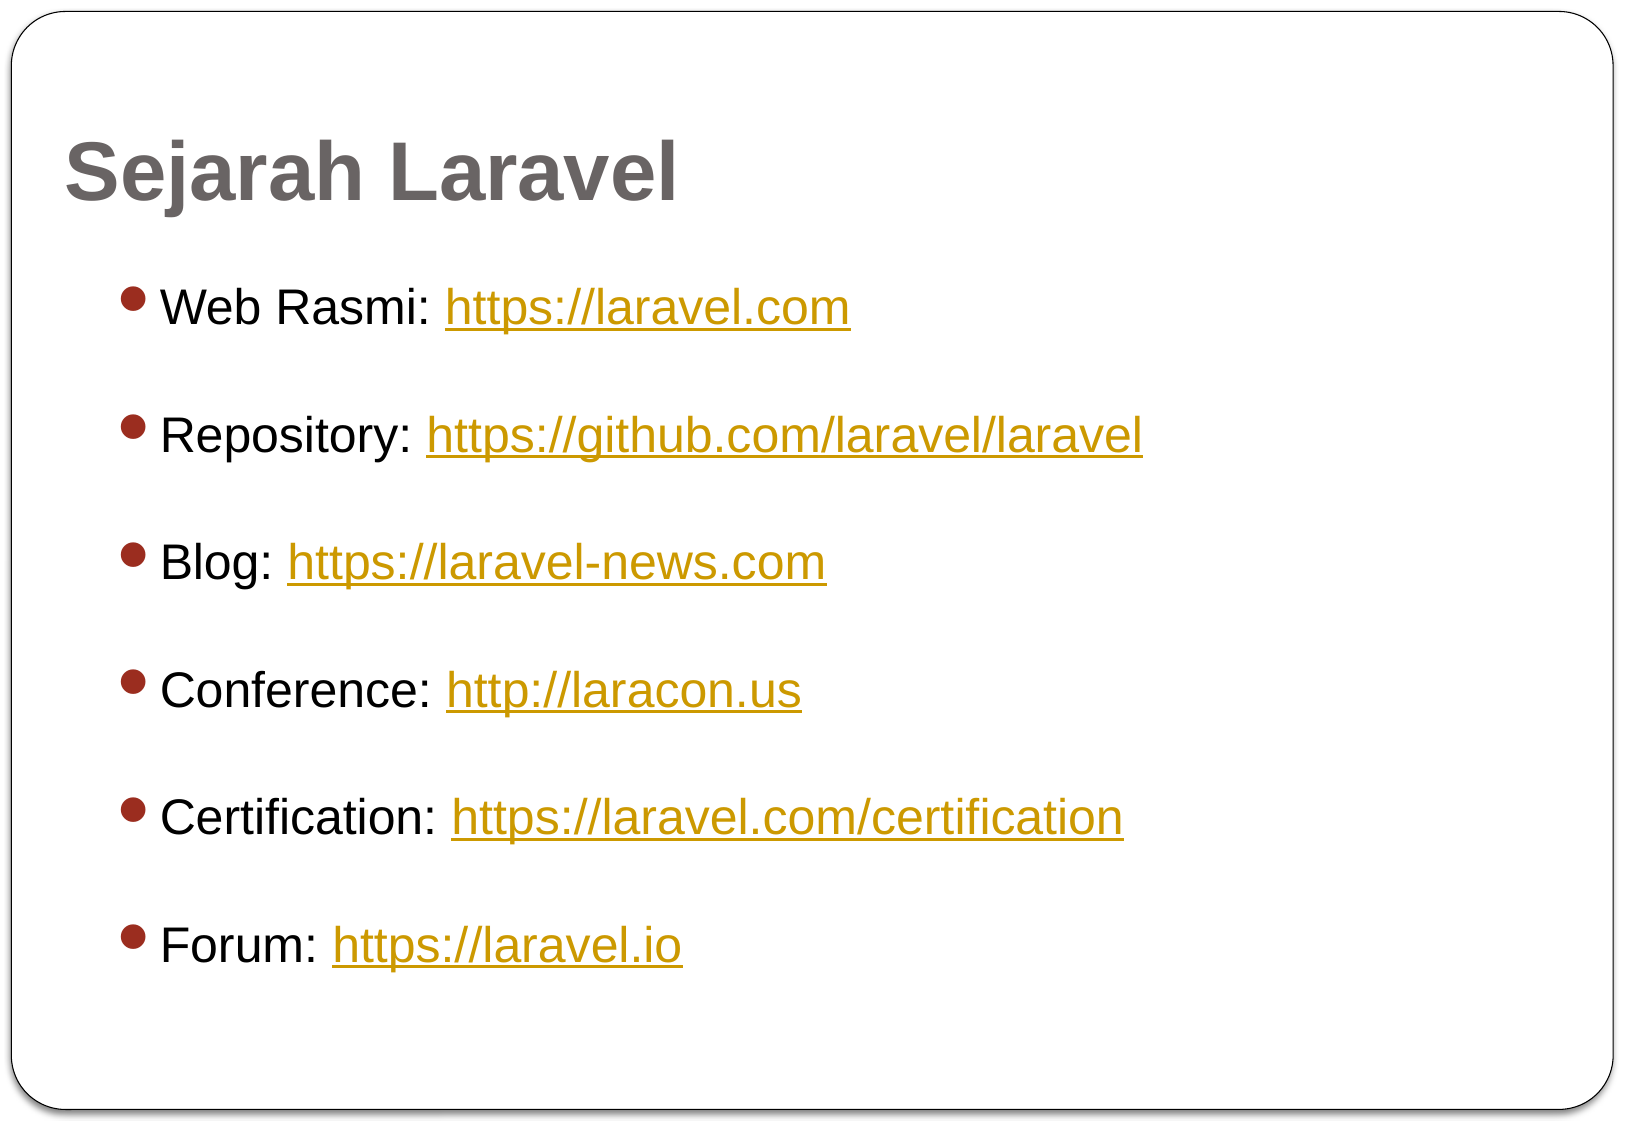

# Sejarah Laravel
Web Rasmi: https://laravel.com
Repository: https://github.com/laravel/laravel
Blog: https://laravel-news.com
Conference: http://laracon.us
Certification: https://laravel.com/certification
Forum: https://laravel.io